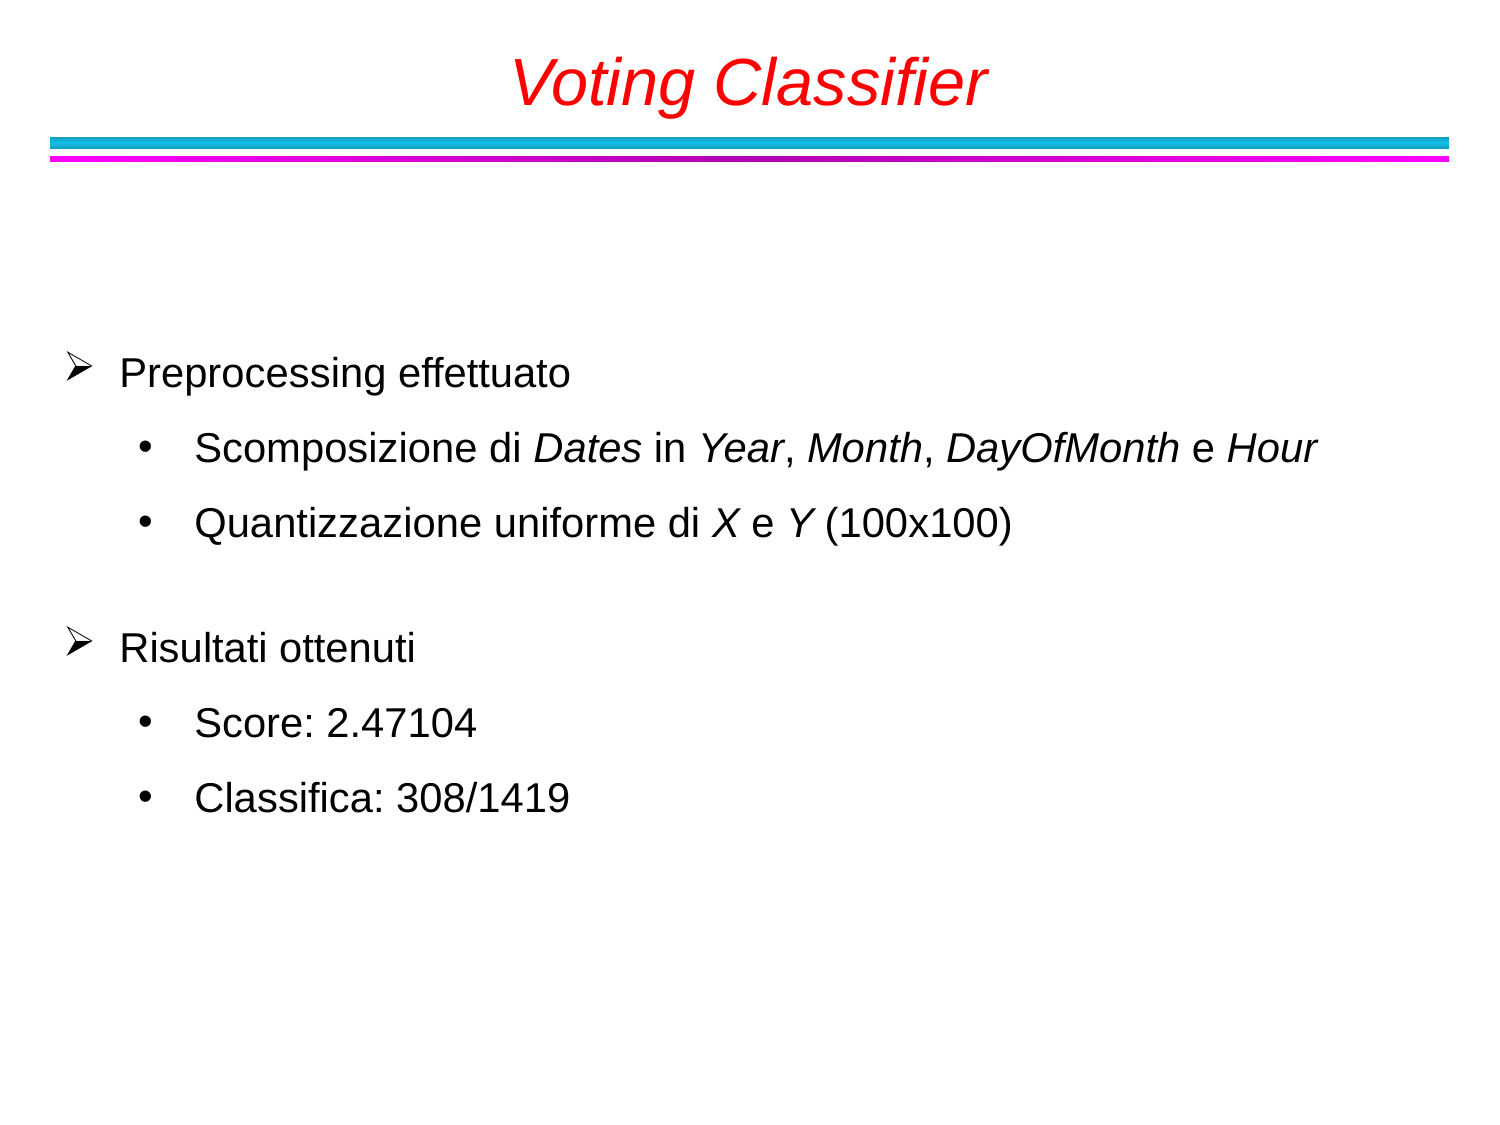

Voting Classifier
Preprocessing effettuato
Scomposizione di Dates in Year, Month, DayOfMonth e Hour
Quantizzazione uniforme di X e Y (100x100)

Risultati ottenuti
Score: 2.47104
Classifica: 308/1419